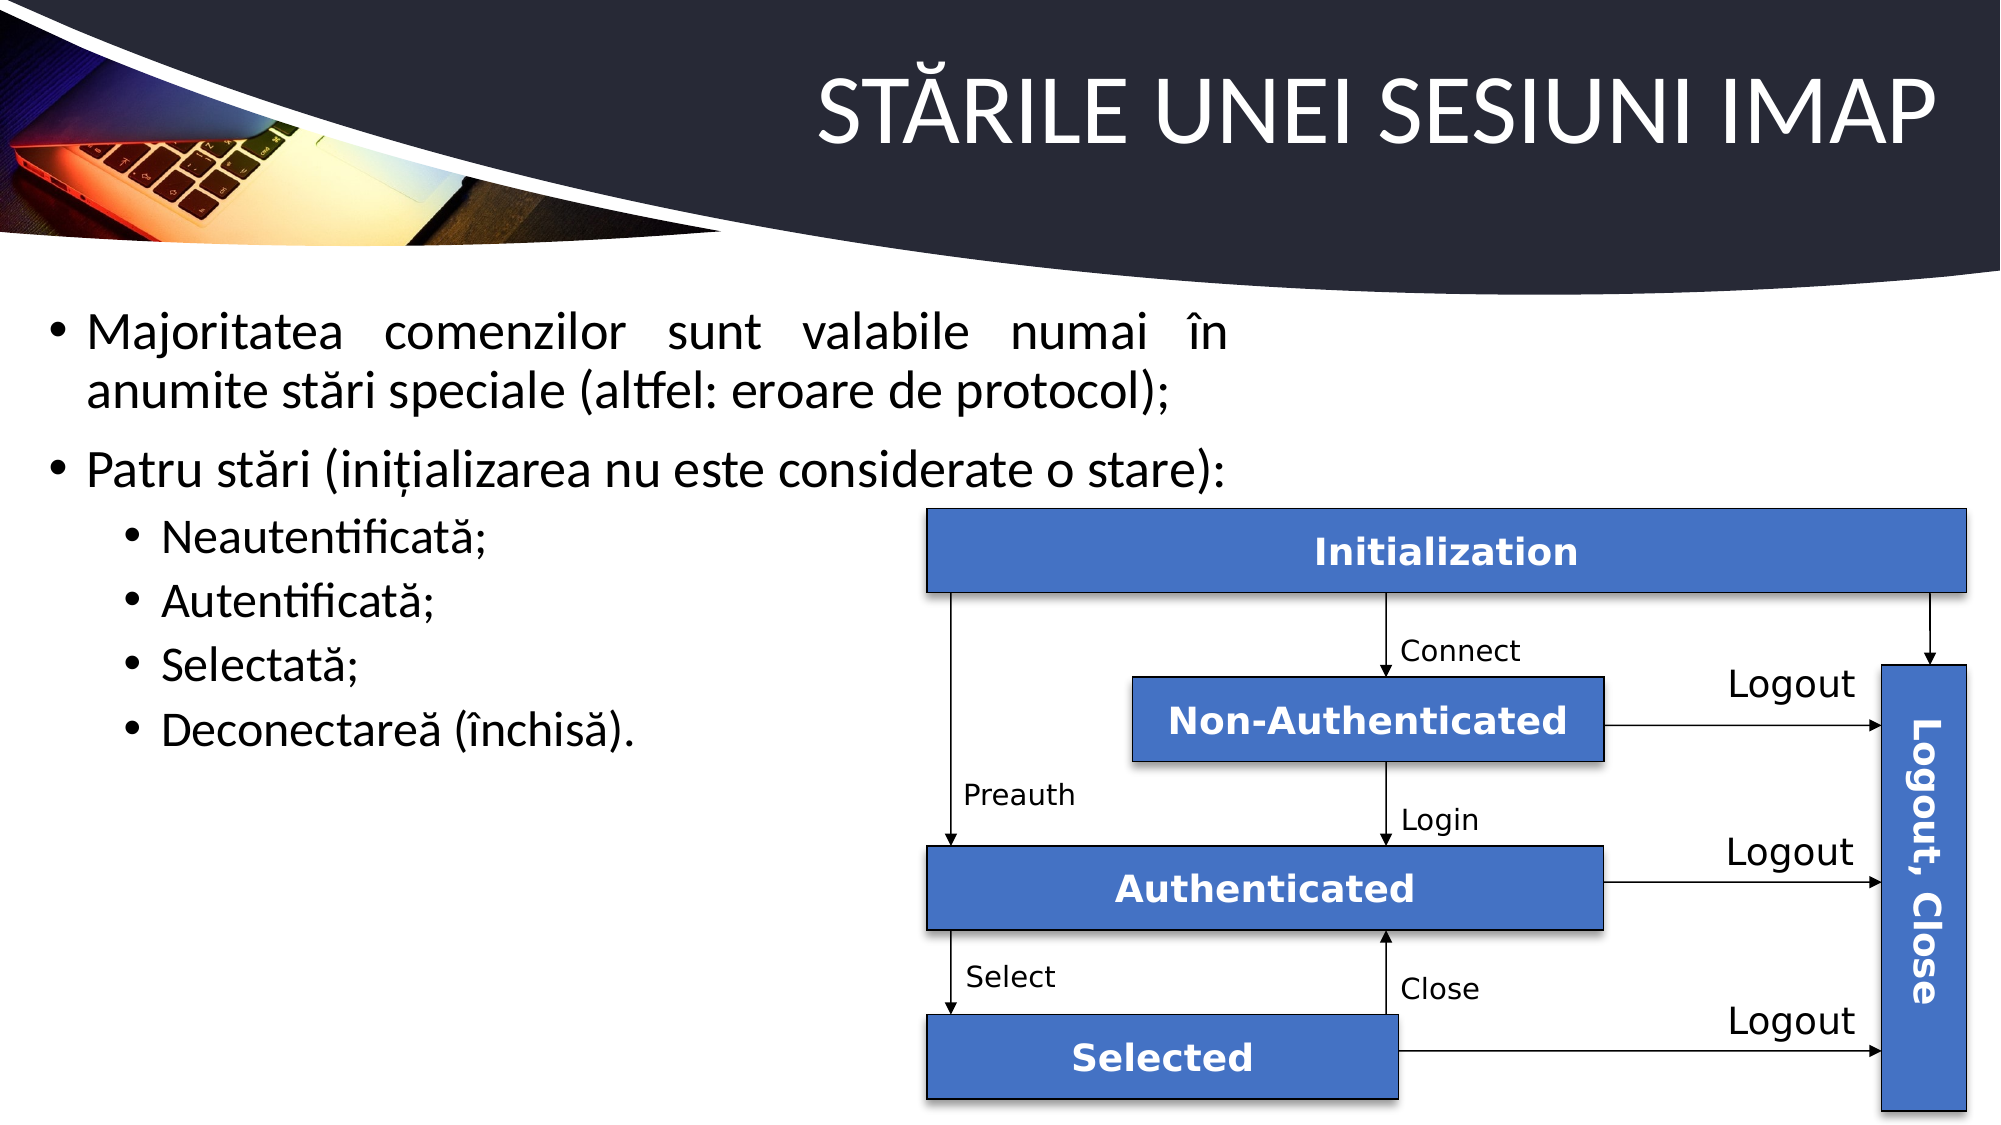

# Stările unei sesiuni IMAP
Majoritatea comenzilor sunt valabile numai în anumite stări speciale (altfel: eroare de protocol);
Patru stări (inițializarea nu este considerate o stare):
Neautentificată;
Autentificată;
Selectată;
Deconectareă (închisă).
Initialization

Connect
Logout

Non-Authenticated
Logout, Close

Preauth
Login
Logout
Authenticated

Select
Close
Logout
Selected